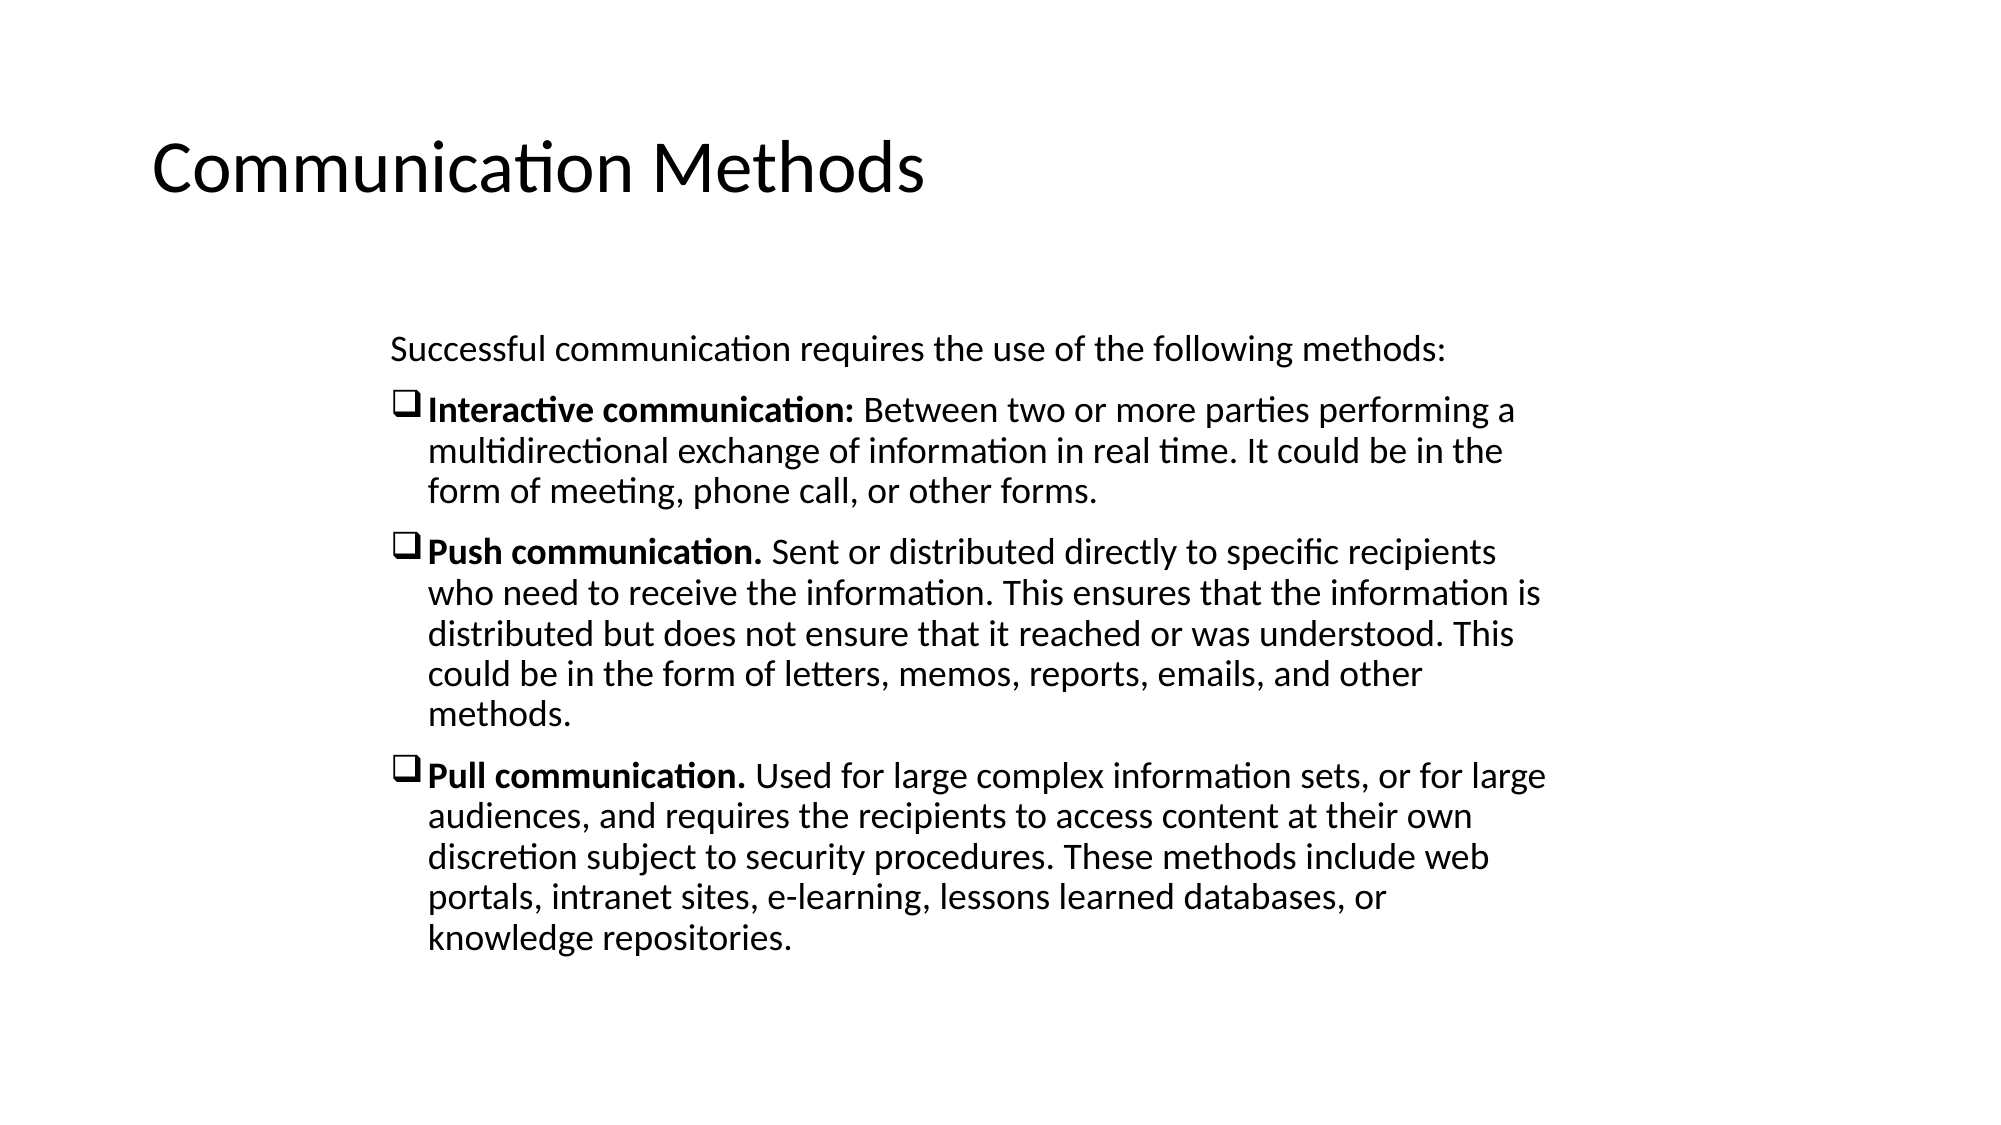

# Communication Methods
Successful communication requires the use of the following methods:
Interactive communication: Between two or more parties performing a multidirectional exchange of information in real time. It could be in the form of meeting, phone call, or other forms.
Push communication. Sent or distributed directly to specific recipients who need to receive the information. This ensures that the information is distributed but does not ensure that it reached or was understood. This could be in the form of letters, memos, reports, emails, and other methods.
Pull communication. Used for large complex information sets, or for large audiences, and requires the recipients to access content at their own discretion subject to security procedures. These methods include web portals, intranet sites, e-learning, lessons learned databases, or knowledge repositories.
The PMI Registered Education Provider logo is a registered mark of the Project Management Institute, Inc.